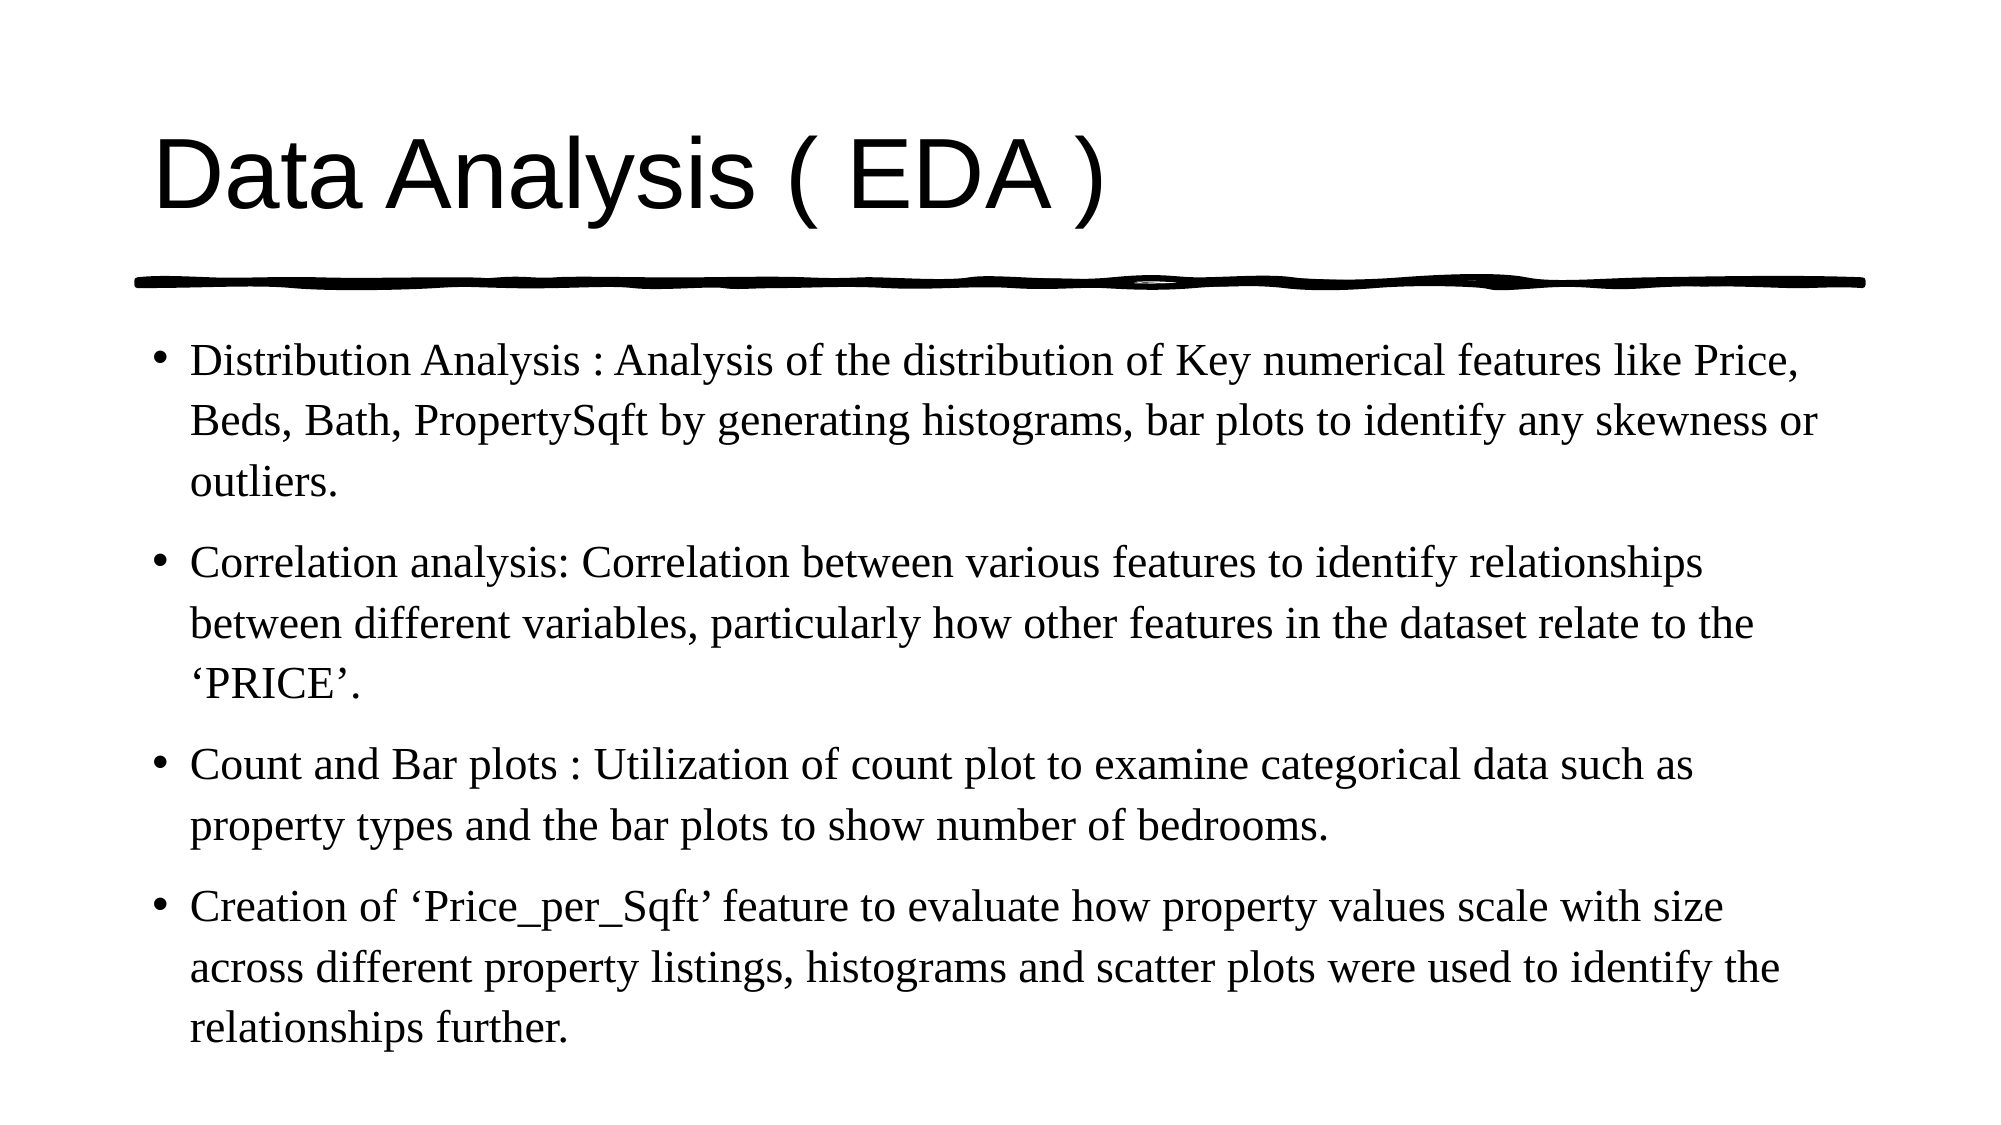

# Data Analysis ( EDA )
Distribution Analysis : Analysis of the distribution of Key numerical features like Price, Beds, Bath, PropertySqft by generating histograms, bar plots to identify any skewness or outliers.
Correlation analysis: Correlation between various features to identify relationships between different variables, particularly how other features in the dataset relate to the ‘PRICE’.
Count and Bar plots : Utilization of count plot to examine categorical data such as property types and the bar plots to show number of bedrooms.
Creation of ‘Price_per_Sqft’ feature to evaluate how property values scale with size across different property listings, histograms and scatter plots were used to identify the relationships further.